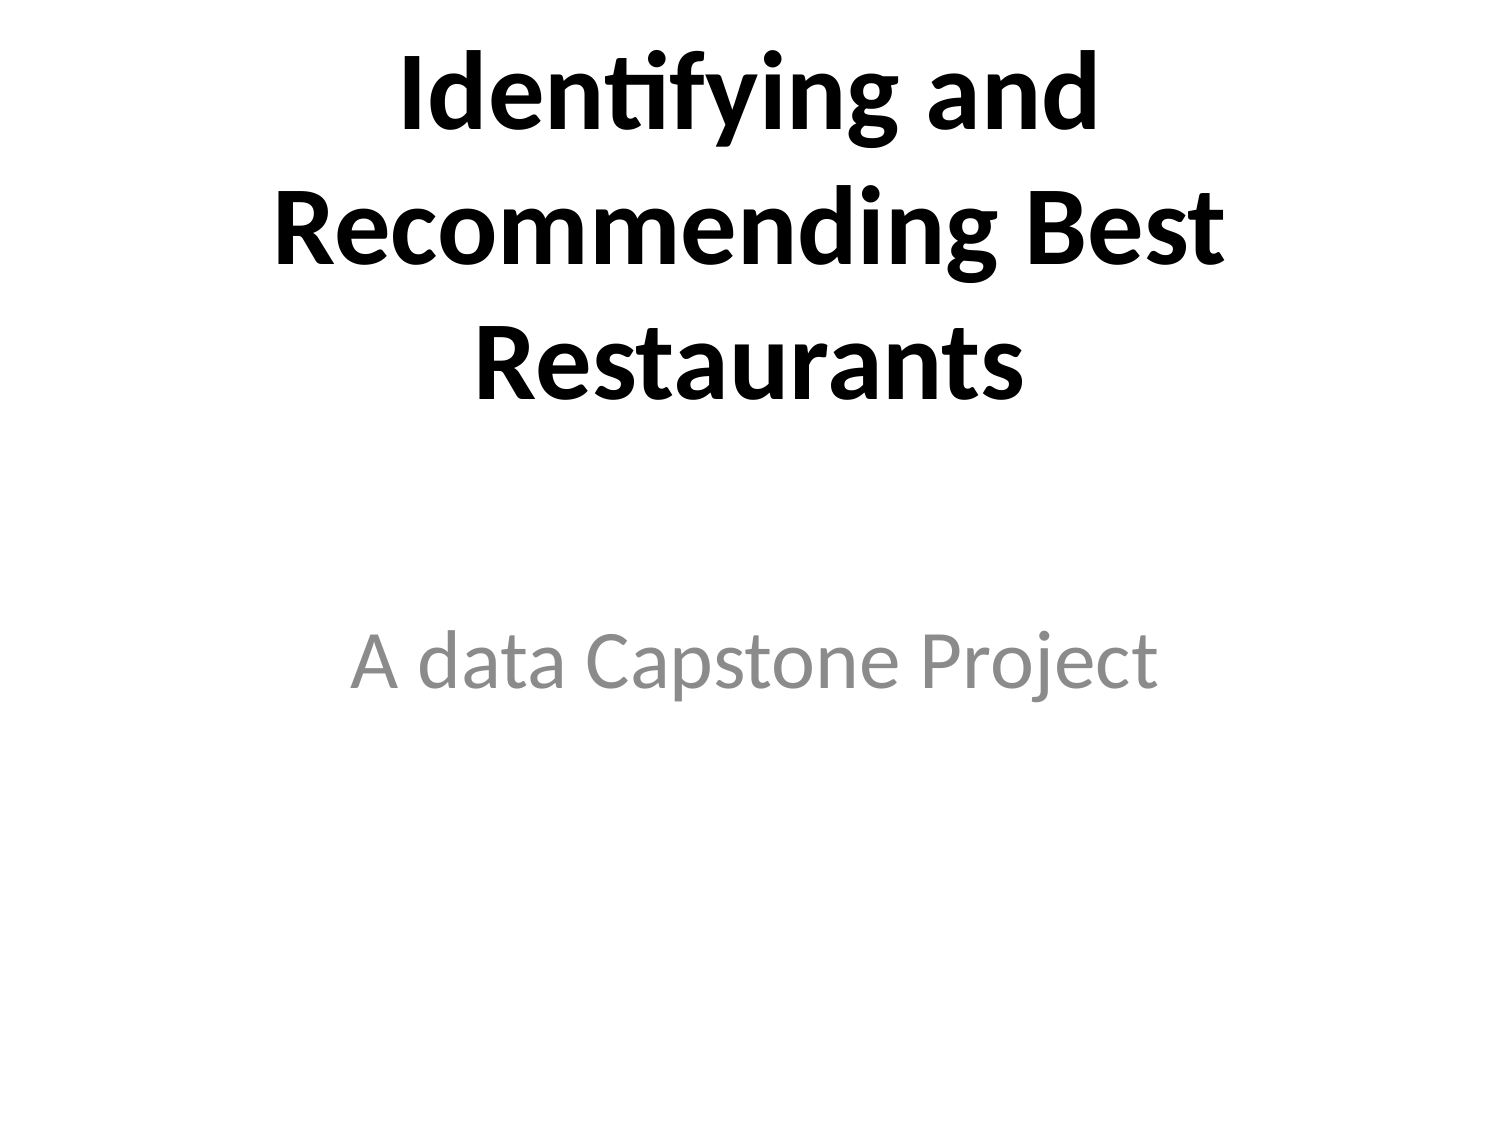

# Identifying and Recommending Best Restaurants
A data Capstone Project